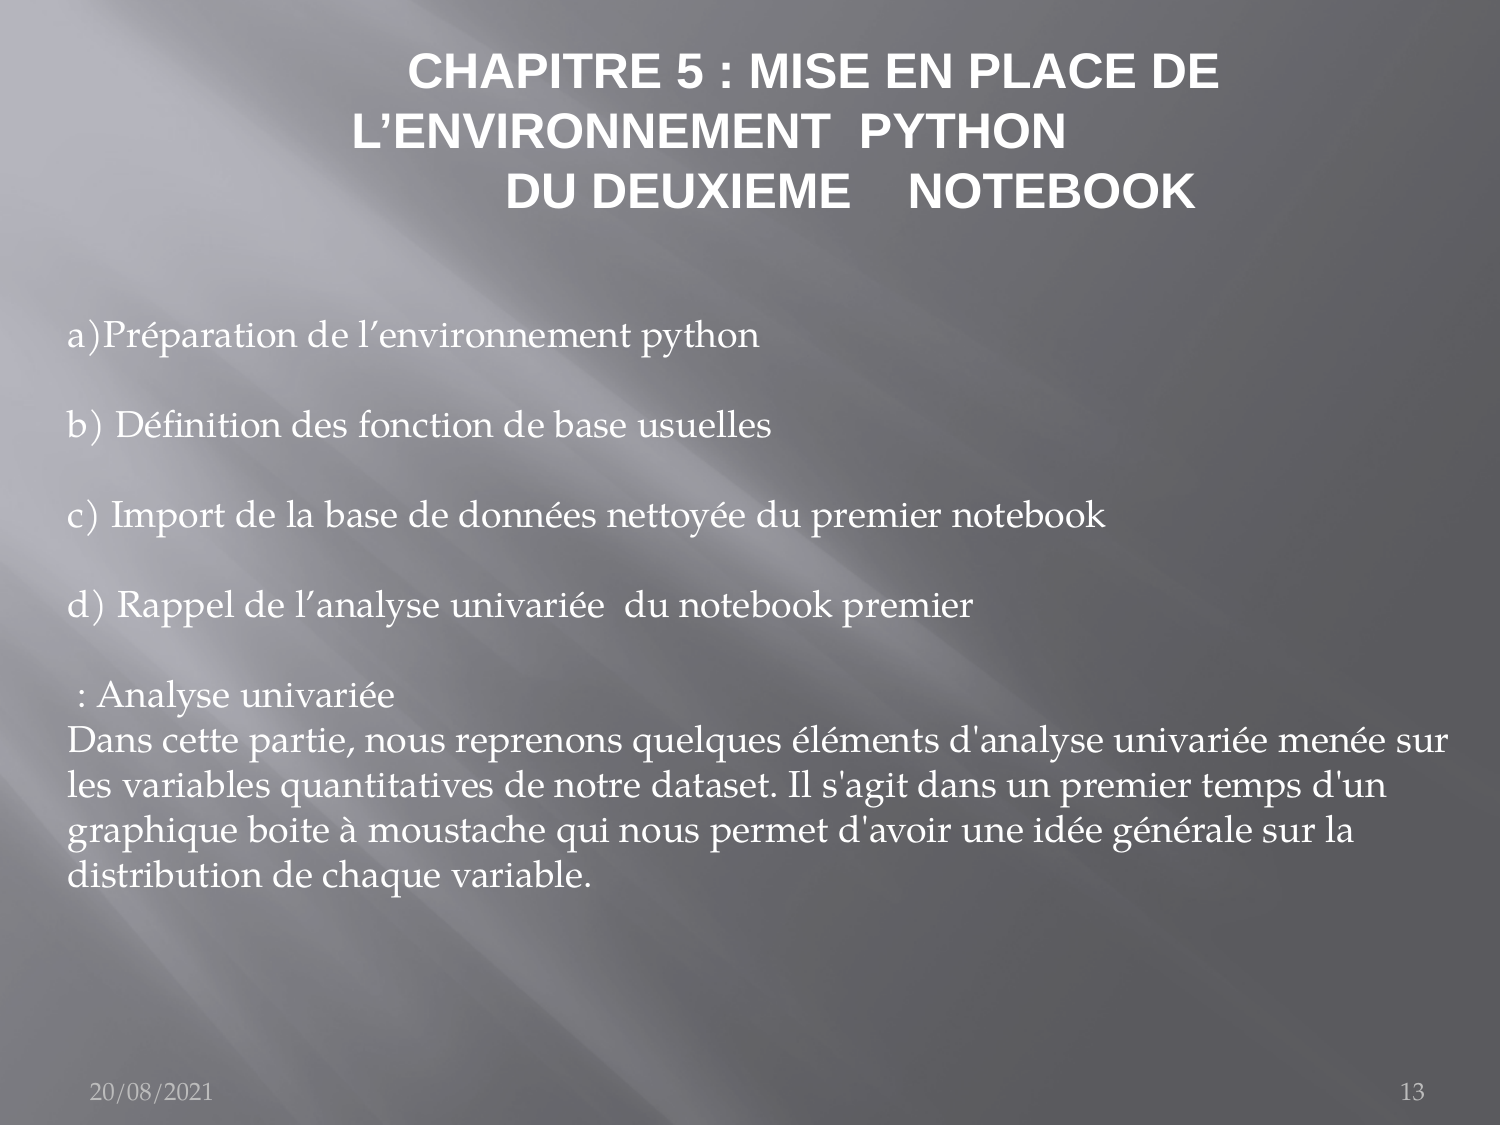

CHAPITRE 5 : MISE EN PLACE DE           L’ENVIRONNEMENT  PYTHON
           DU DEUXIEME    NOTEBOOK

a)Préparation de l’environnement python

b) Définition des fonction de base usuelles

c) Import de la base de données nettoyée du premier notebook

d) Rappel de l’analyse univariée  du notebook premier

 : Analyse univariée
Dans cette partie, nous reprenons quelques éléments d'analyse univariée menée sur les variables quantitatives de notre dataset. Il s'agit dans un premier temps d'un graphique boite à moustache qui nous permet d'avoir une idée générale sur la distribution de chaque variable.

20/08/2021
13